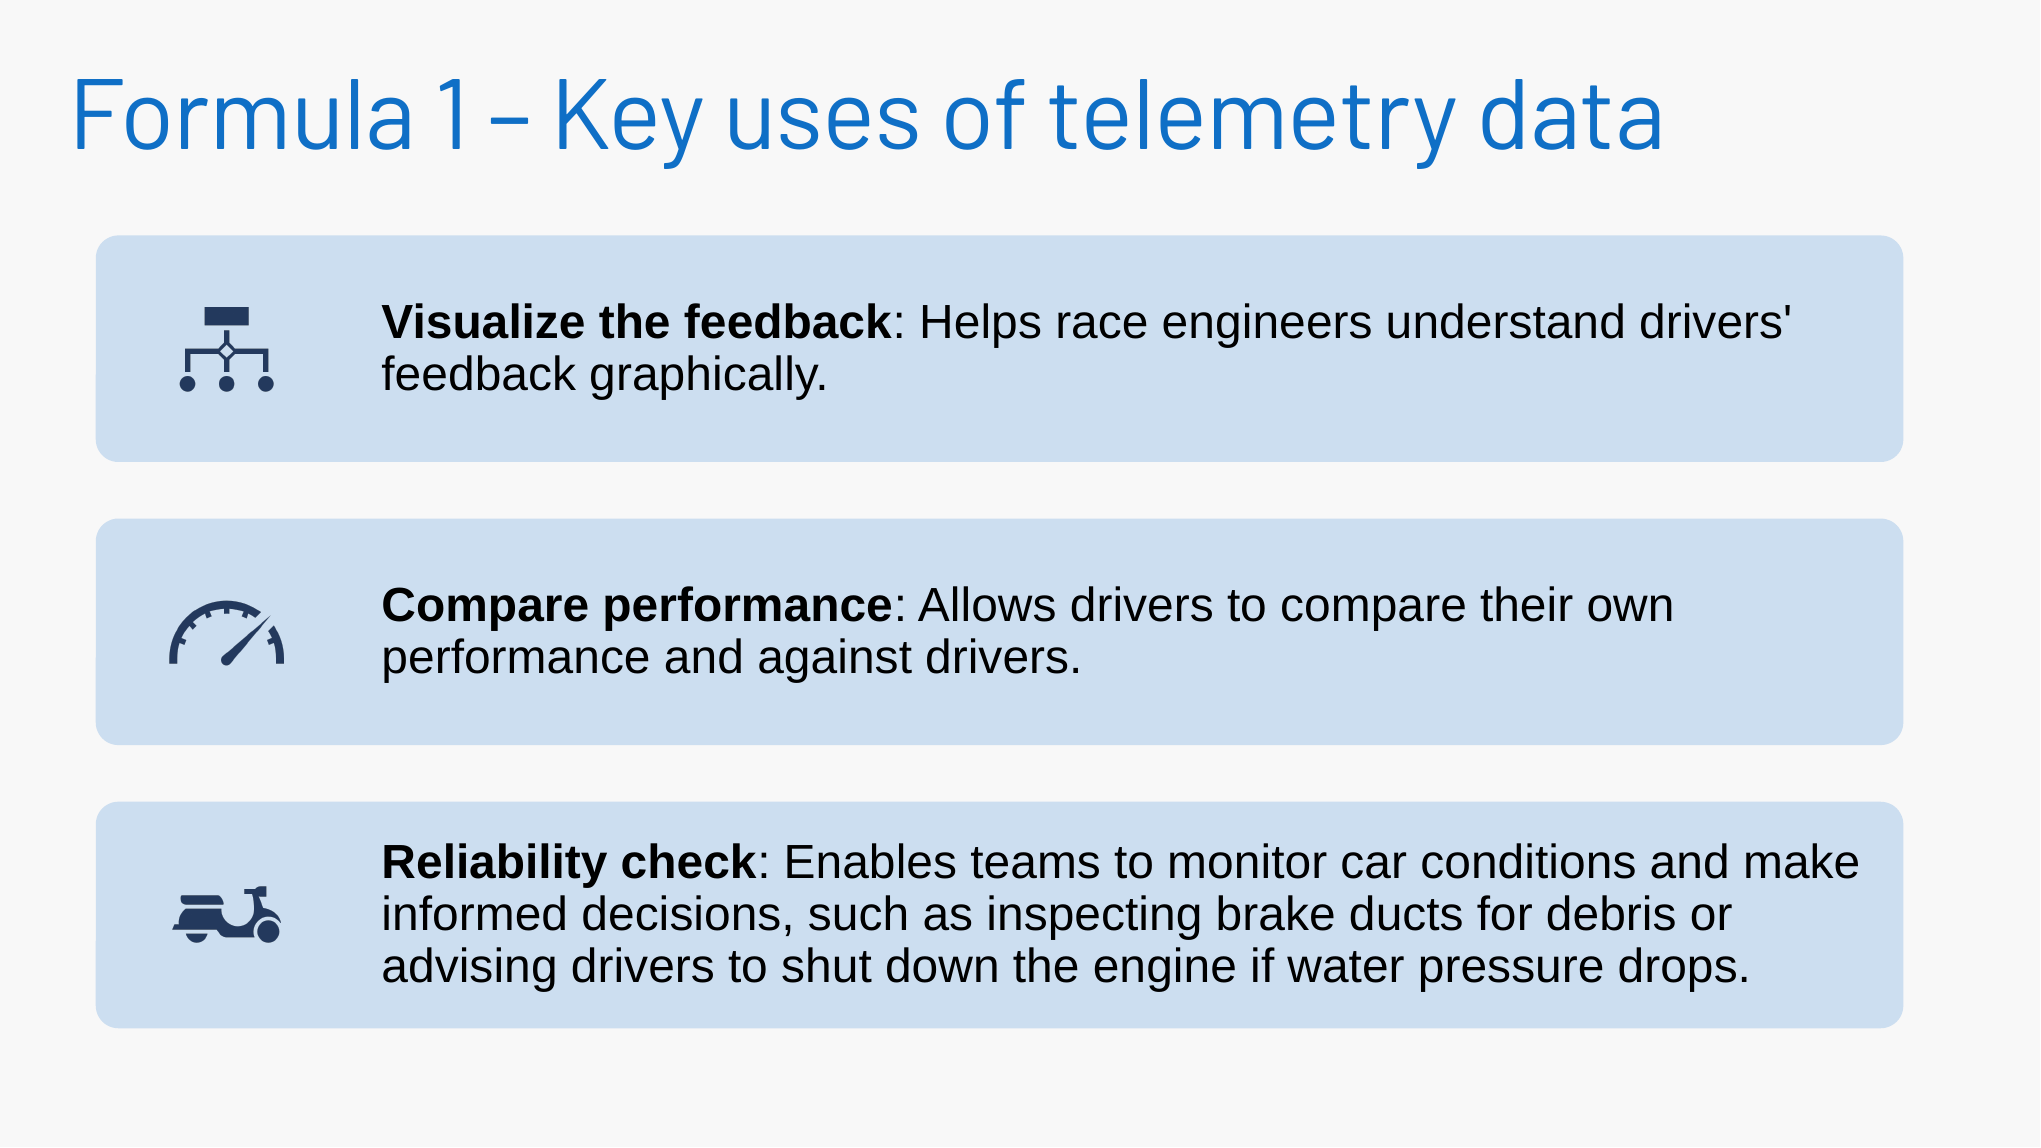

# Formula 1 – Key uses of telemetry data
Visualize the feedback: Helps race engineers understand drivers' feedback graphically.
Compare performance: Allows drivers to compare their own performance and against drivers.
Reliability check: Enables teams to monitor car conditions and make informed decisions, such as inspecting brake ducts for debris or advising drivers to shut down the engine if water pressure drops.